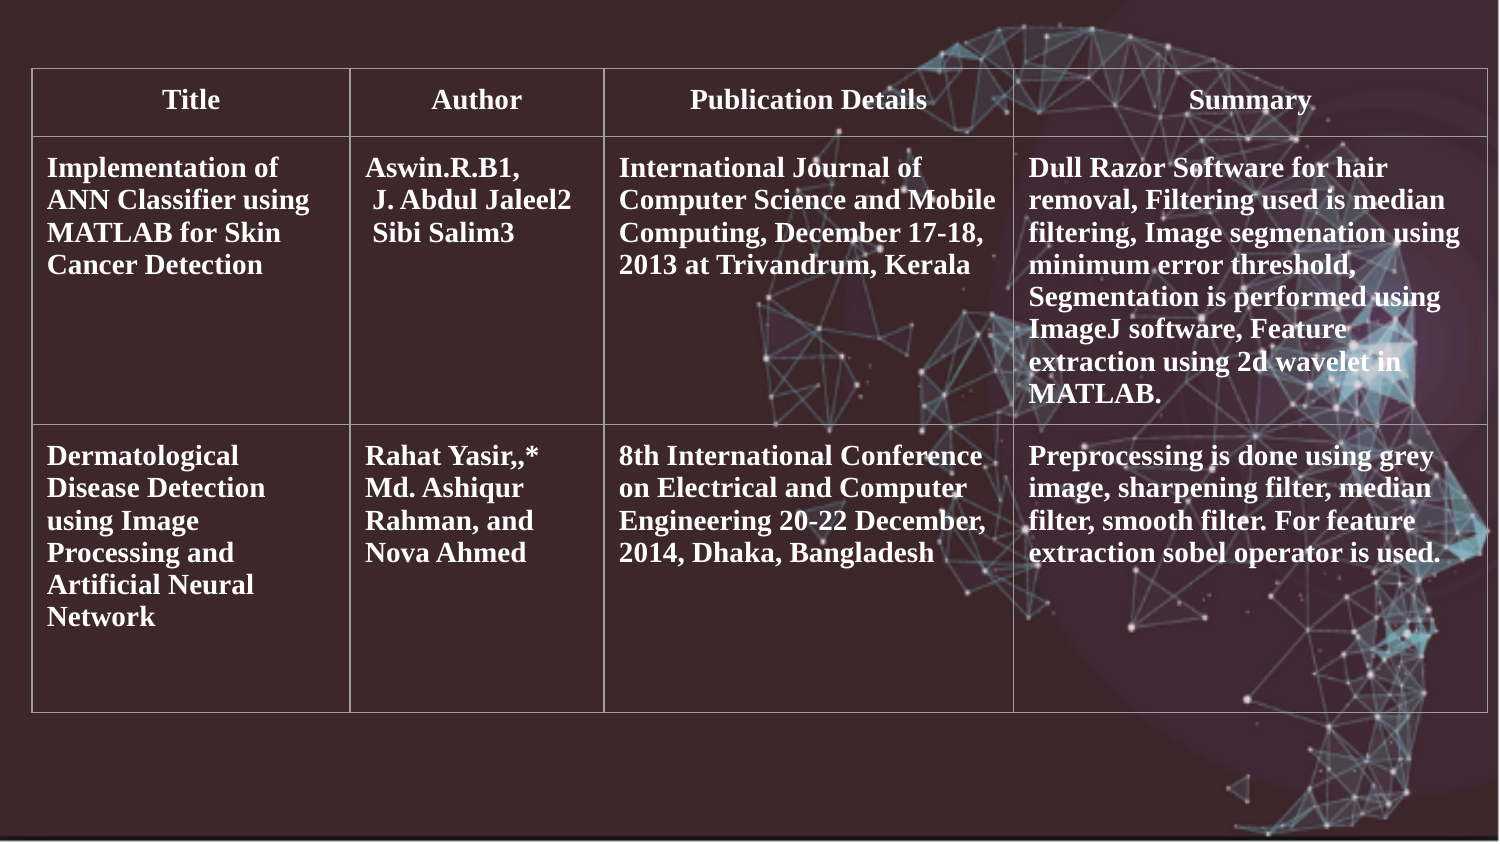

| Title | Author | Publication Details | Summary |
| --- | --- | --- | --- |
| Implementation of ANN Classifier using MATLAB for Skin Cancer Detection | Aswin.R.B1, J. Abdul Jaleel2 Sibi Salim3 | International Journal of Computer Science and Mobile Computing, December 17-18, 2013 at Trivandrum, Kerala | Dull Razor Software for hair removal, Filtering used is median filtering, Image segmenation using minimum error threshold, Segmentation is performed using ImageJ software, Feature extraction using 2d wavelet in MATLAB. |
| Dermatological Disease Detection using Image Processing and Artificial Neural Network | Rahat Yasir,,\* Md. Ashiqur Rahman, and Nova Ahmed | 8th International Conference on Electrical and Computer Engineering 20-22 December, 2014, Dhaka, Bangladesh | Preprocessing is done using grey image, sharpening filter, median filter, smooth filter. For feature extraction sobel operator is used. |